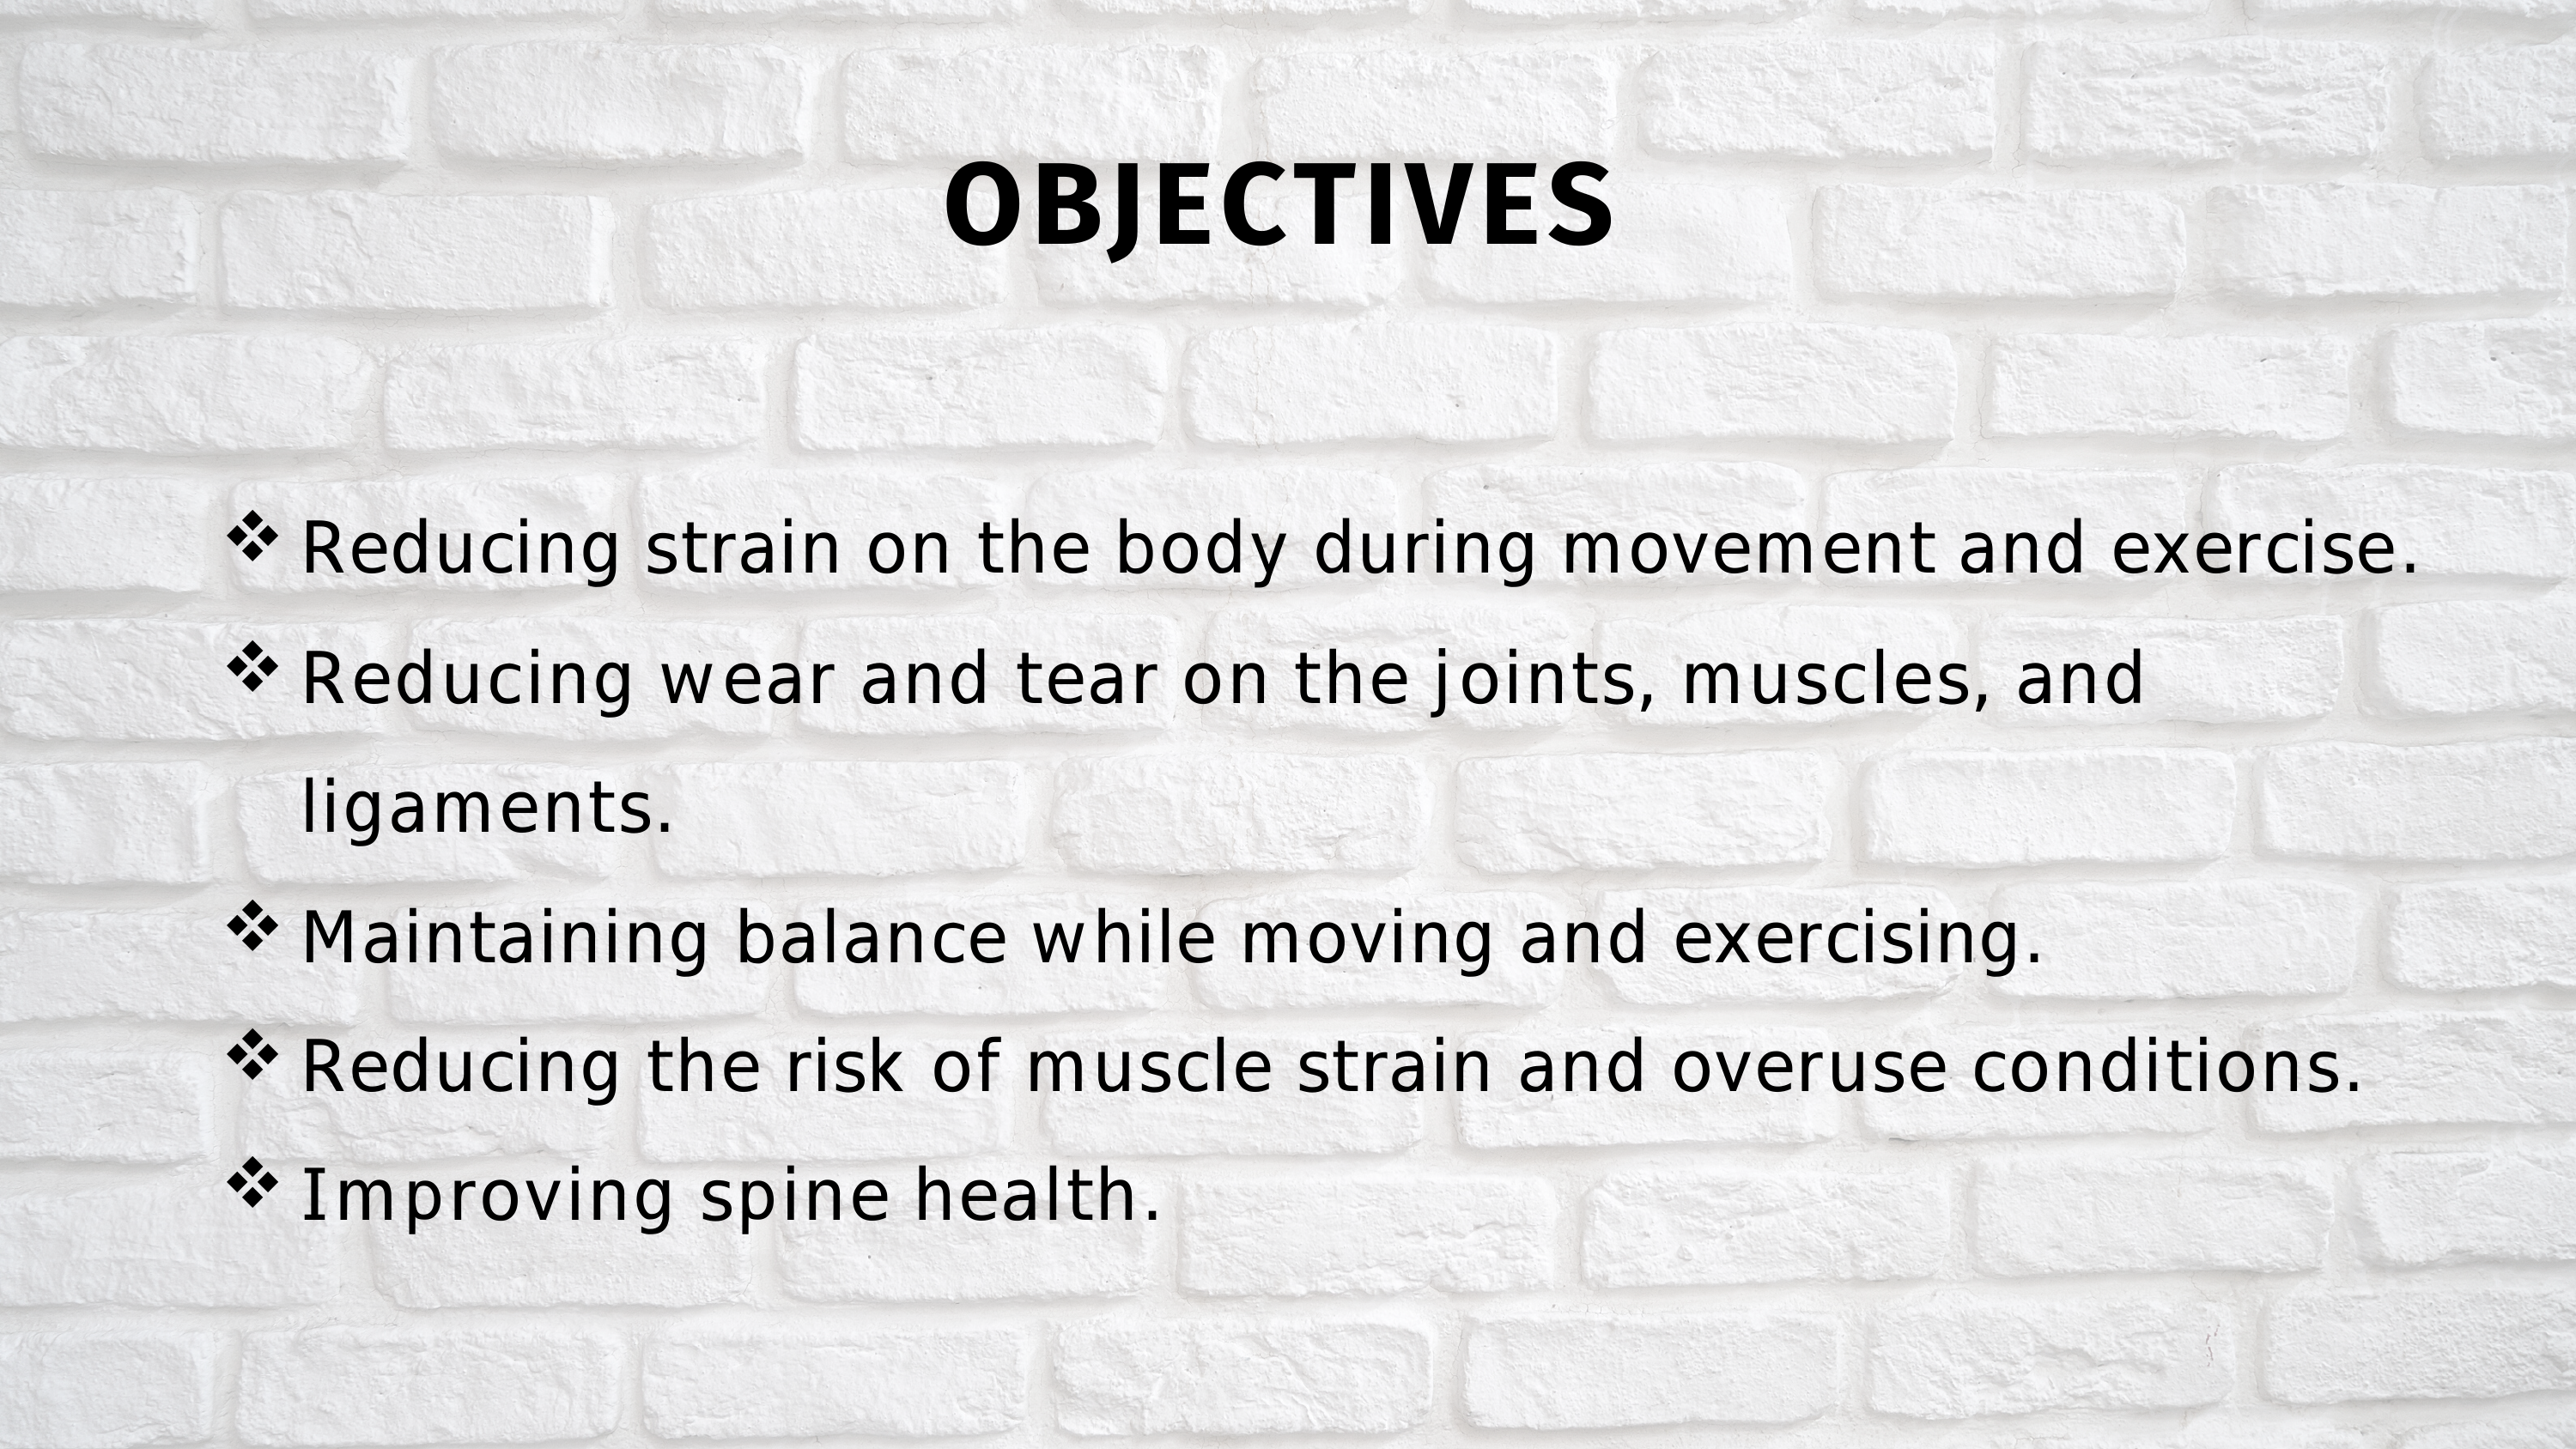

# OBJECTIVES
Reducing strain on the body during movement and exercise.
Reducing wear and tear on the joints, muscles, and ligaments.
Maintaining balance while moving and exercising.
Reducing the risk of muscle strain and overuse conditions.
Improving spine health.